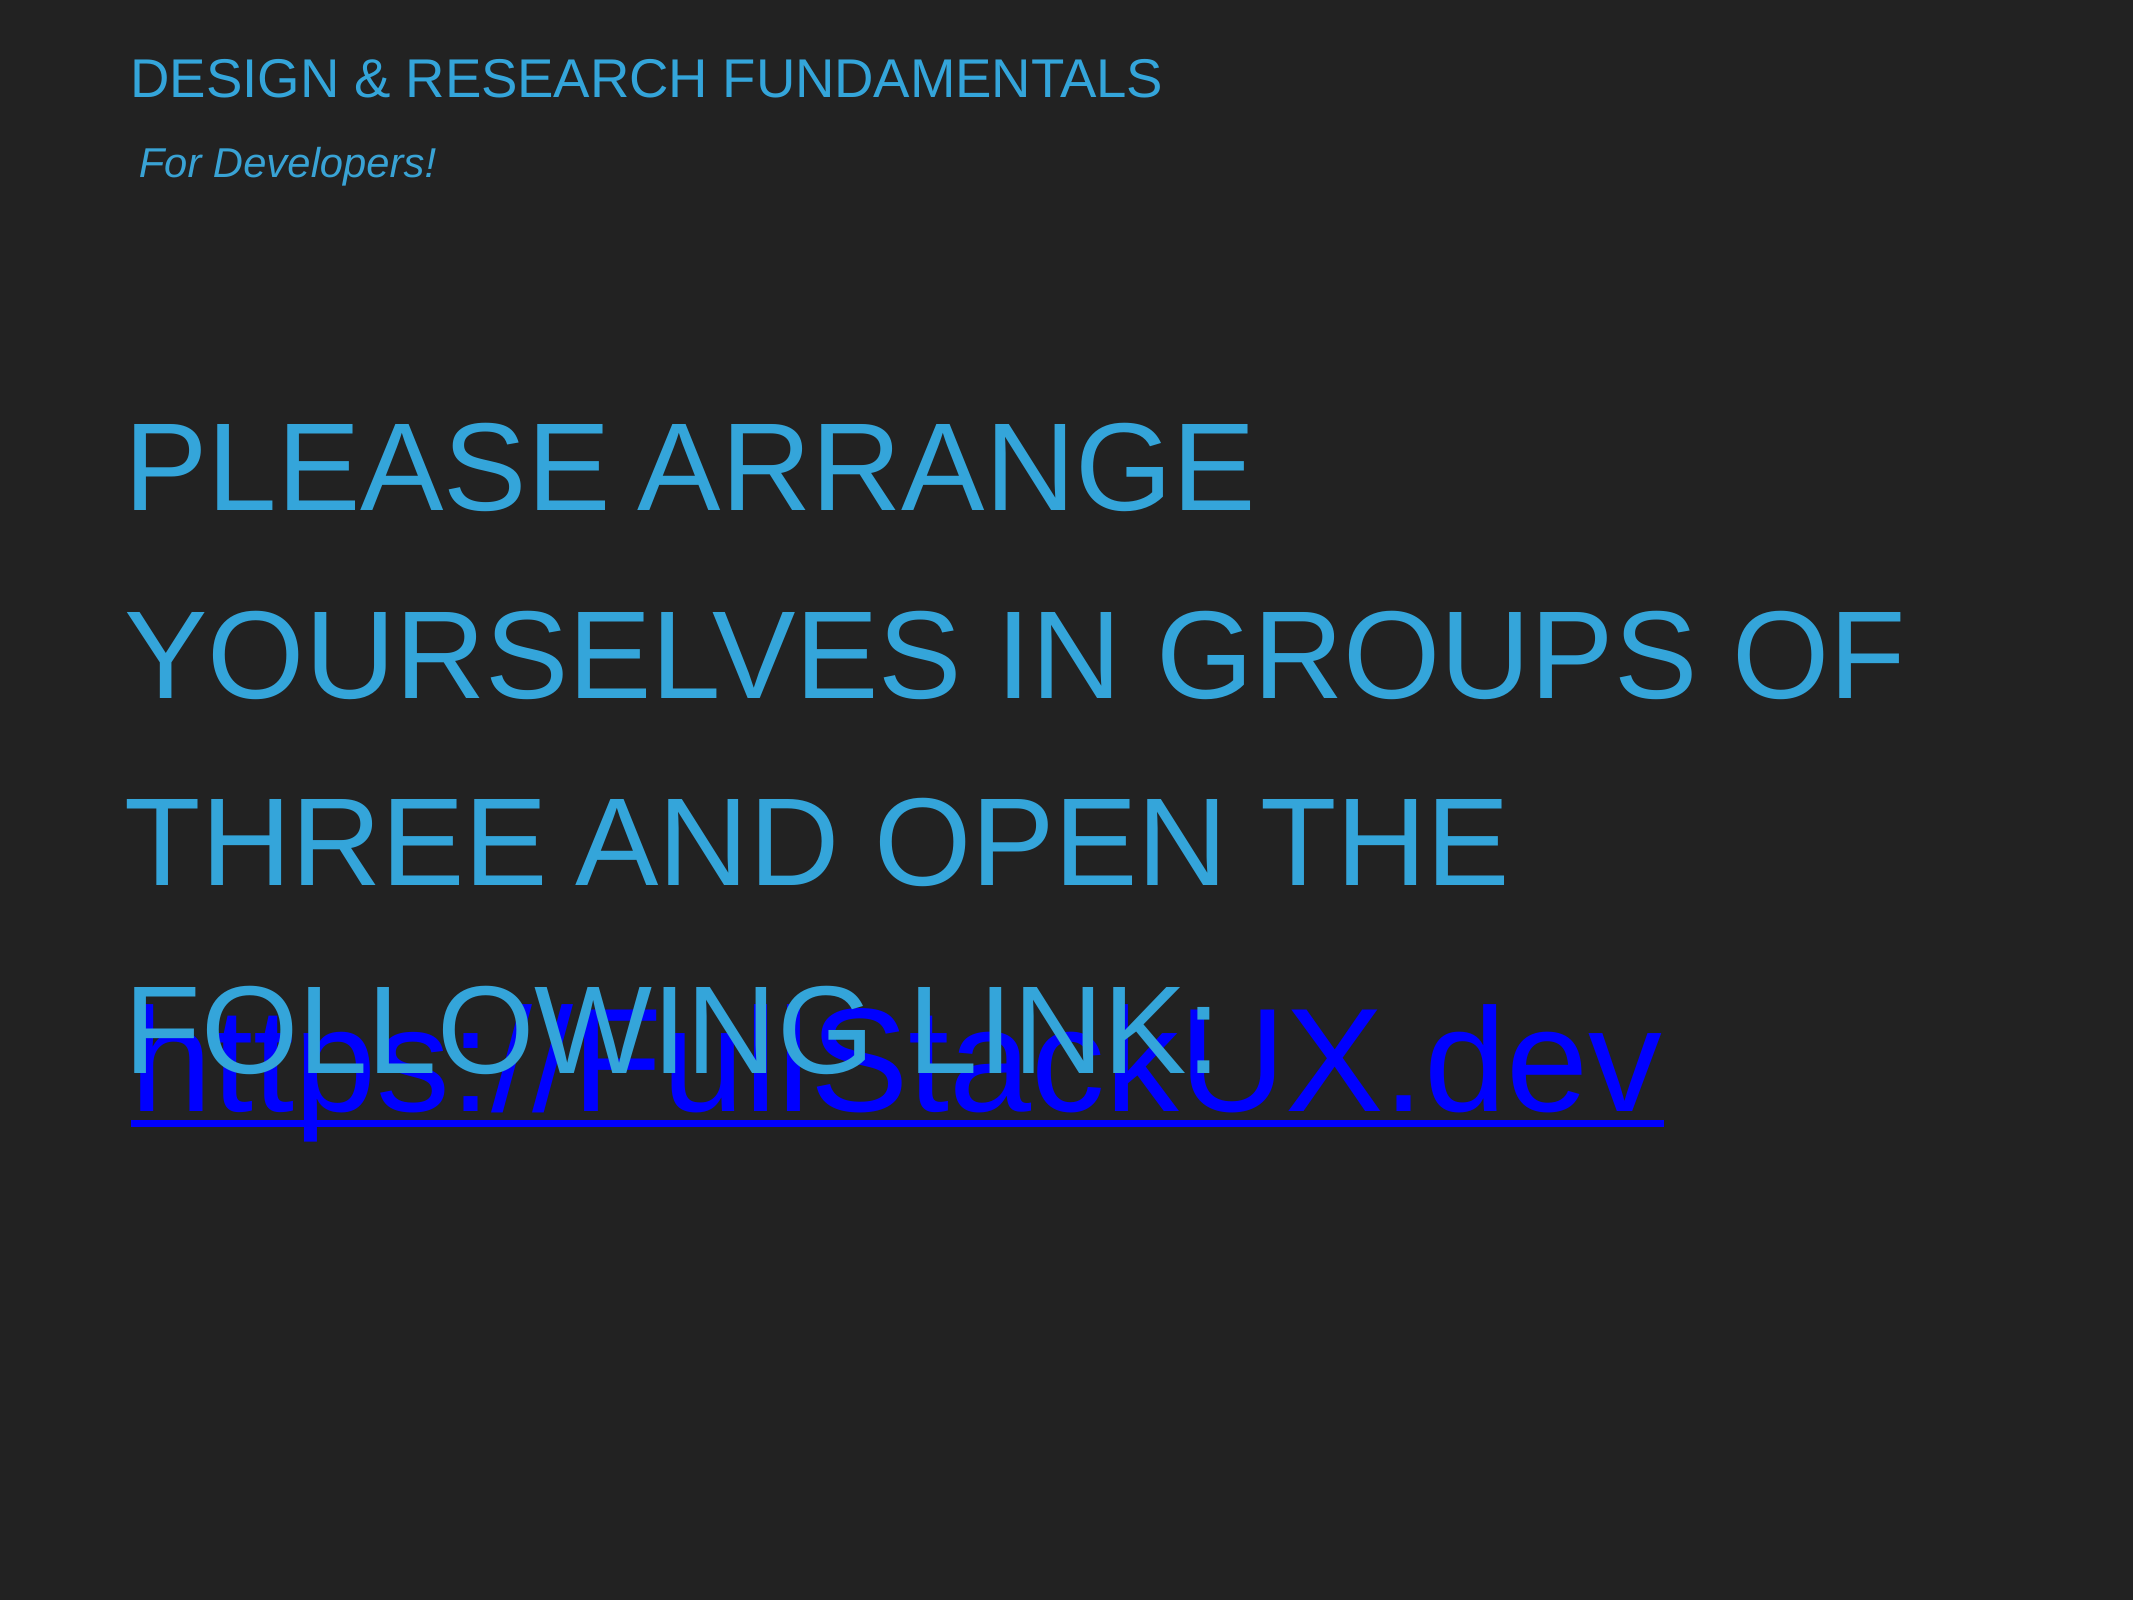

Design & research fundamentals
For Developers!
Please arrange yourselves in groups of three and open the following link:
# https://FullStackUX.dev